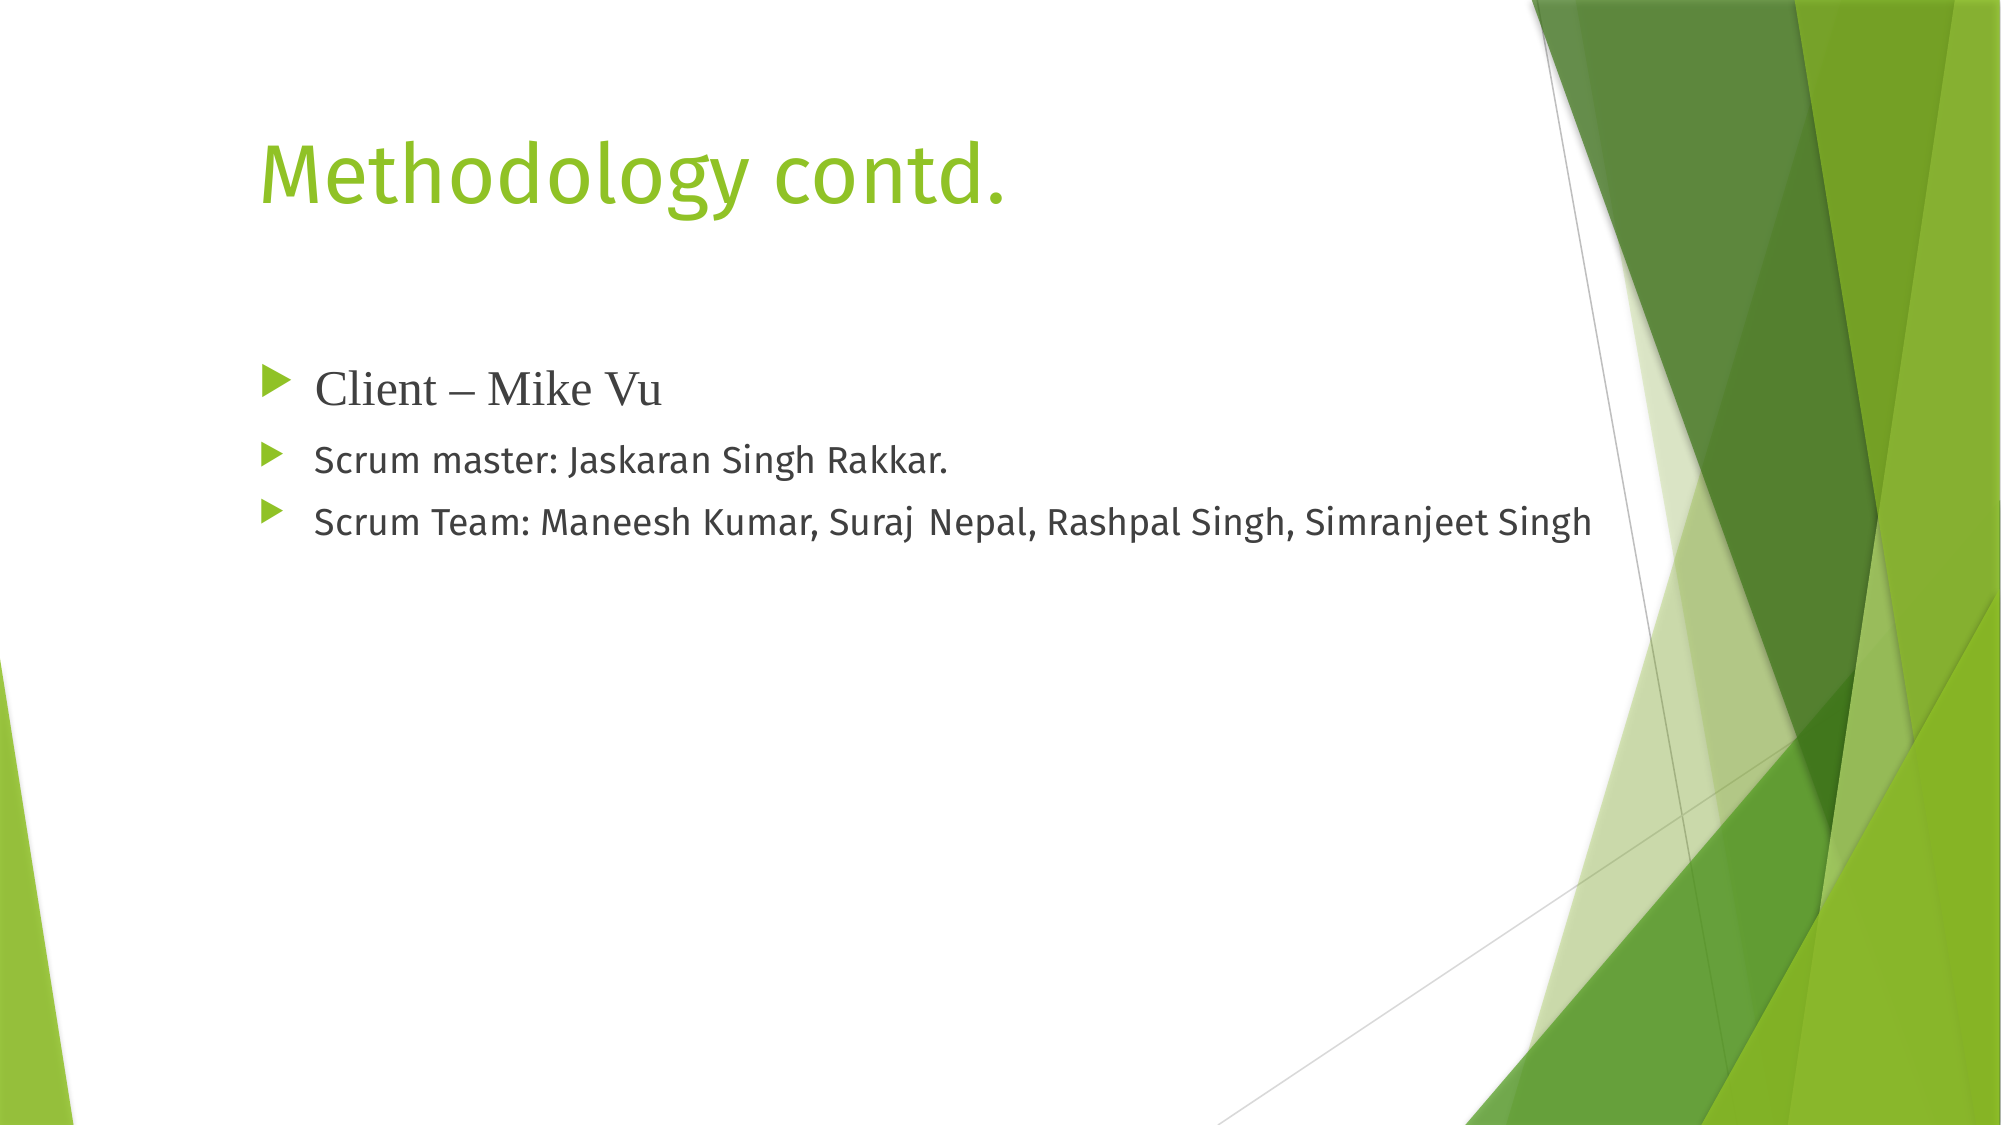

# Methodology contd.
Client – Mike Vu
Scrum master: Jaskaran Singh Rakkar.
Scrum Team: Maneesh Kumar, Suraj Nepal, Rashpal Singh, Simranjeet Singh